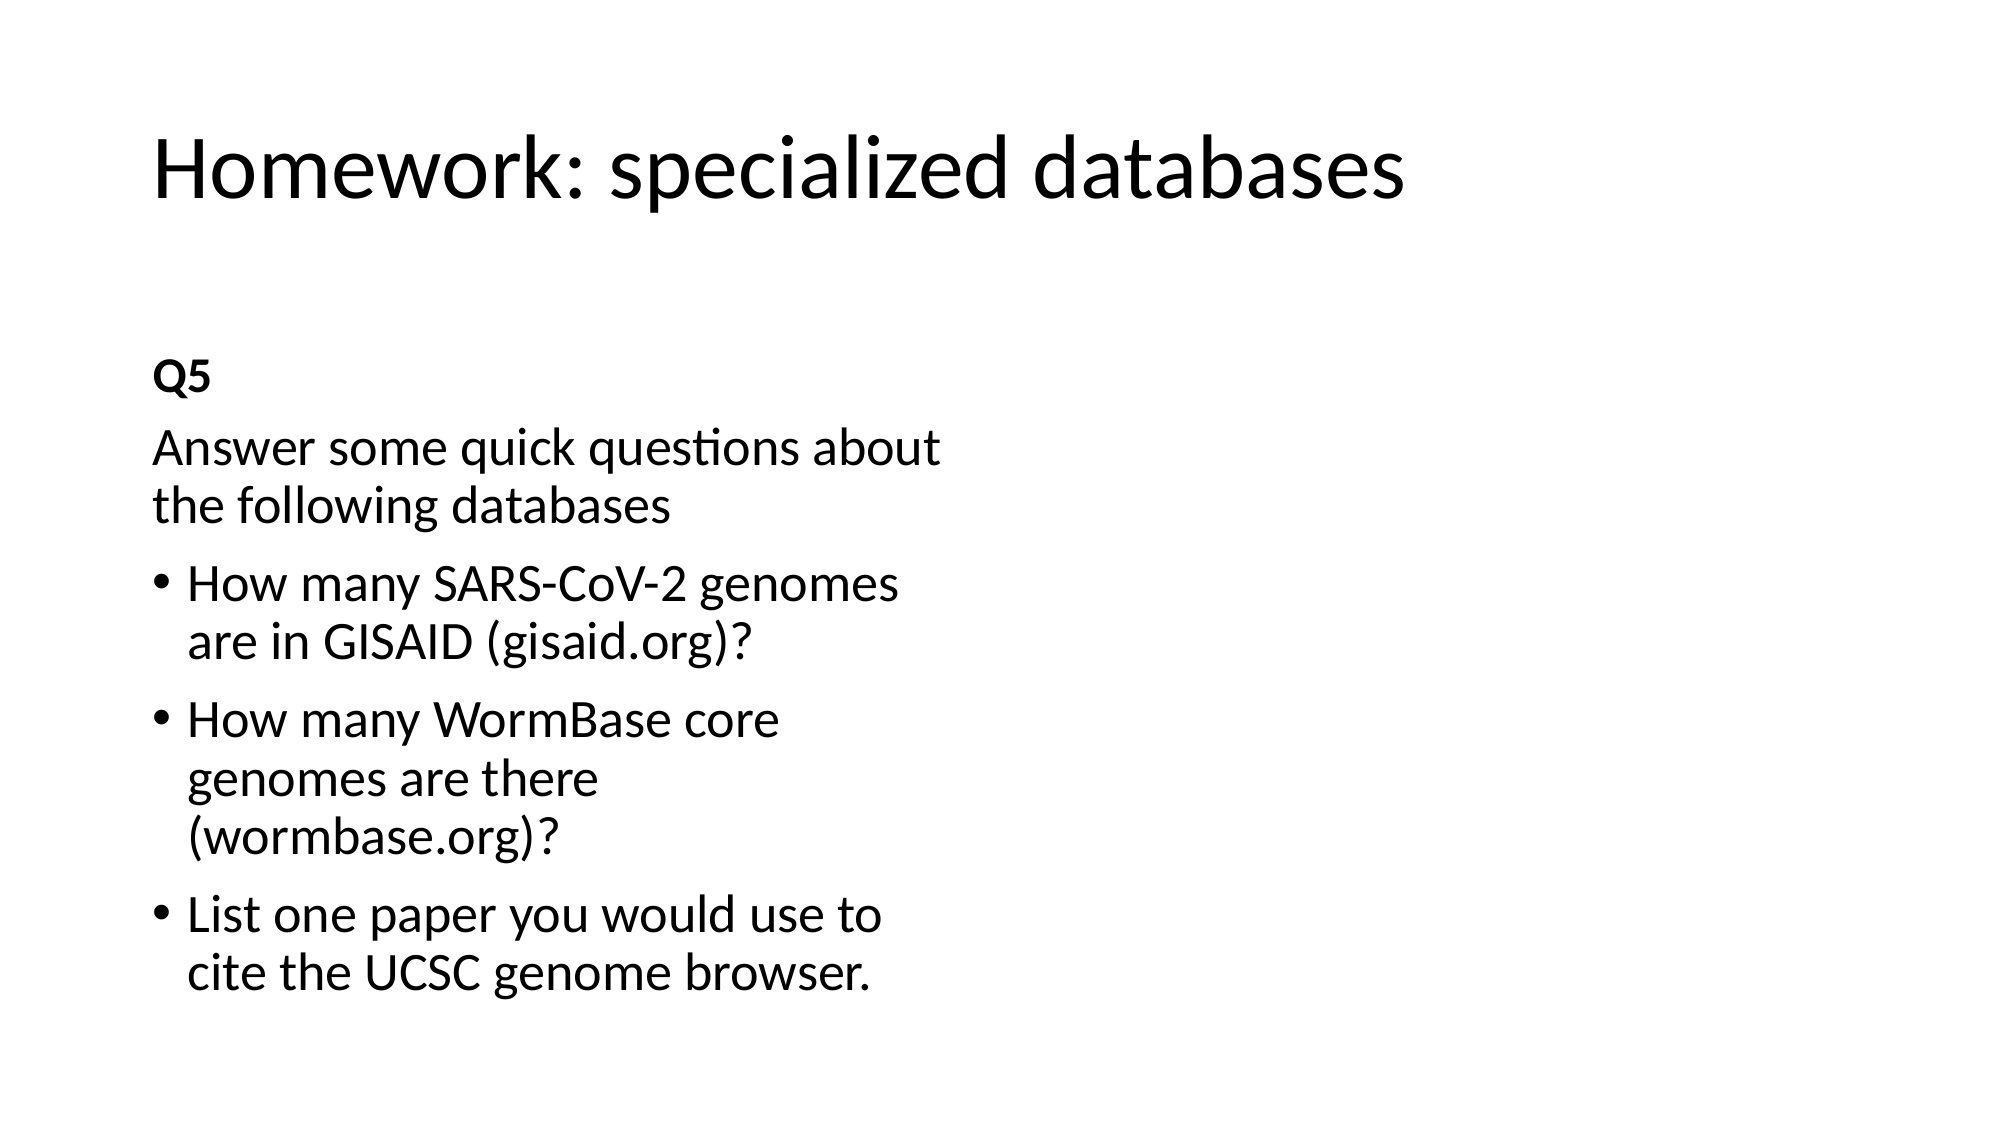

# Homework: specialized databases
Q5

Answer some quick questions about the following databases
How many SARS-CoV-2 genomes are in GISAID (gisaid.org)?
How many WormBase core genomes are there (wormbase.org)?
List one paper you would use to cite the UCSC genome browser.